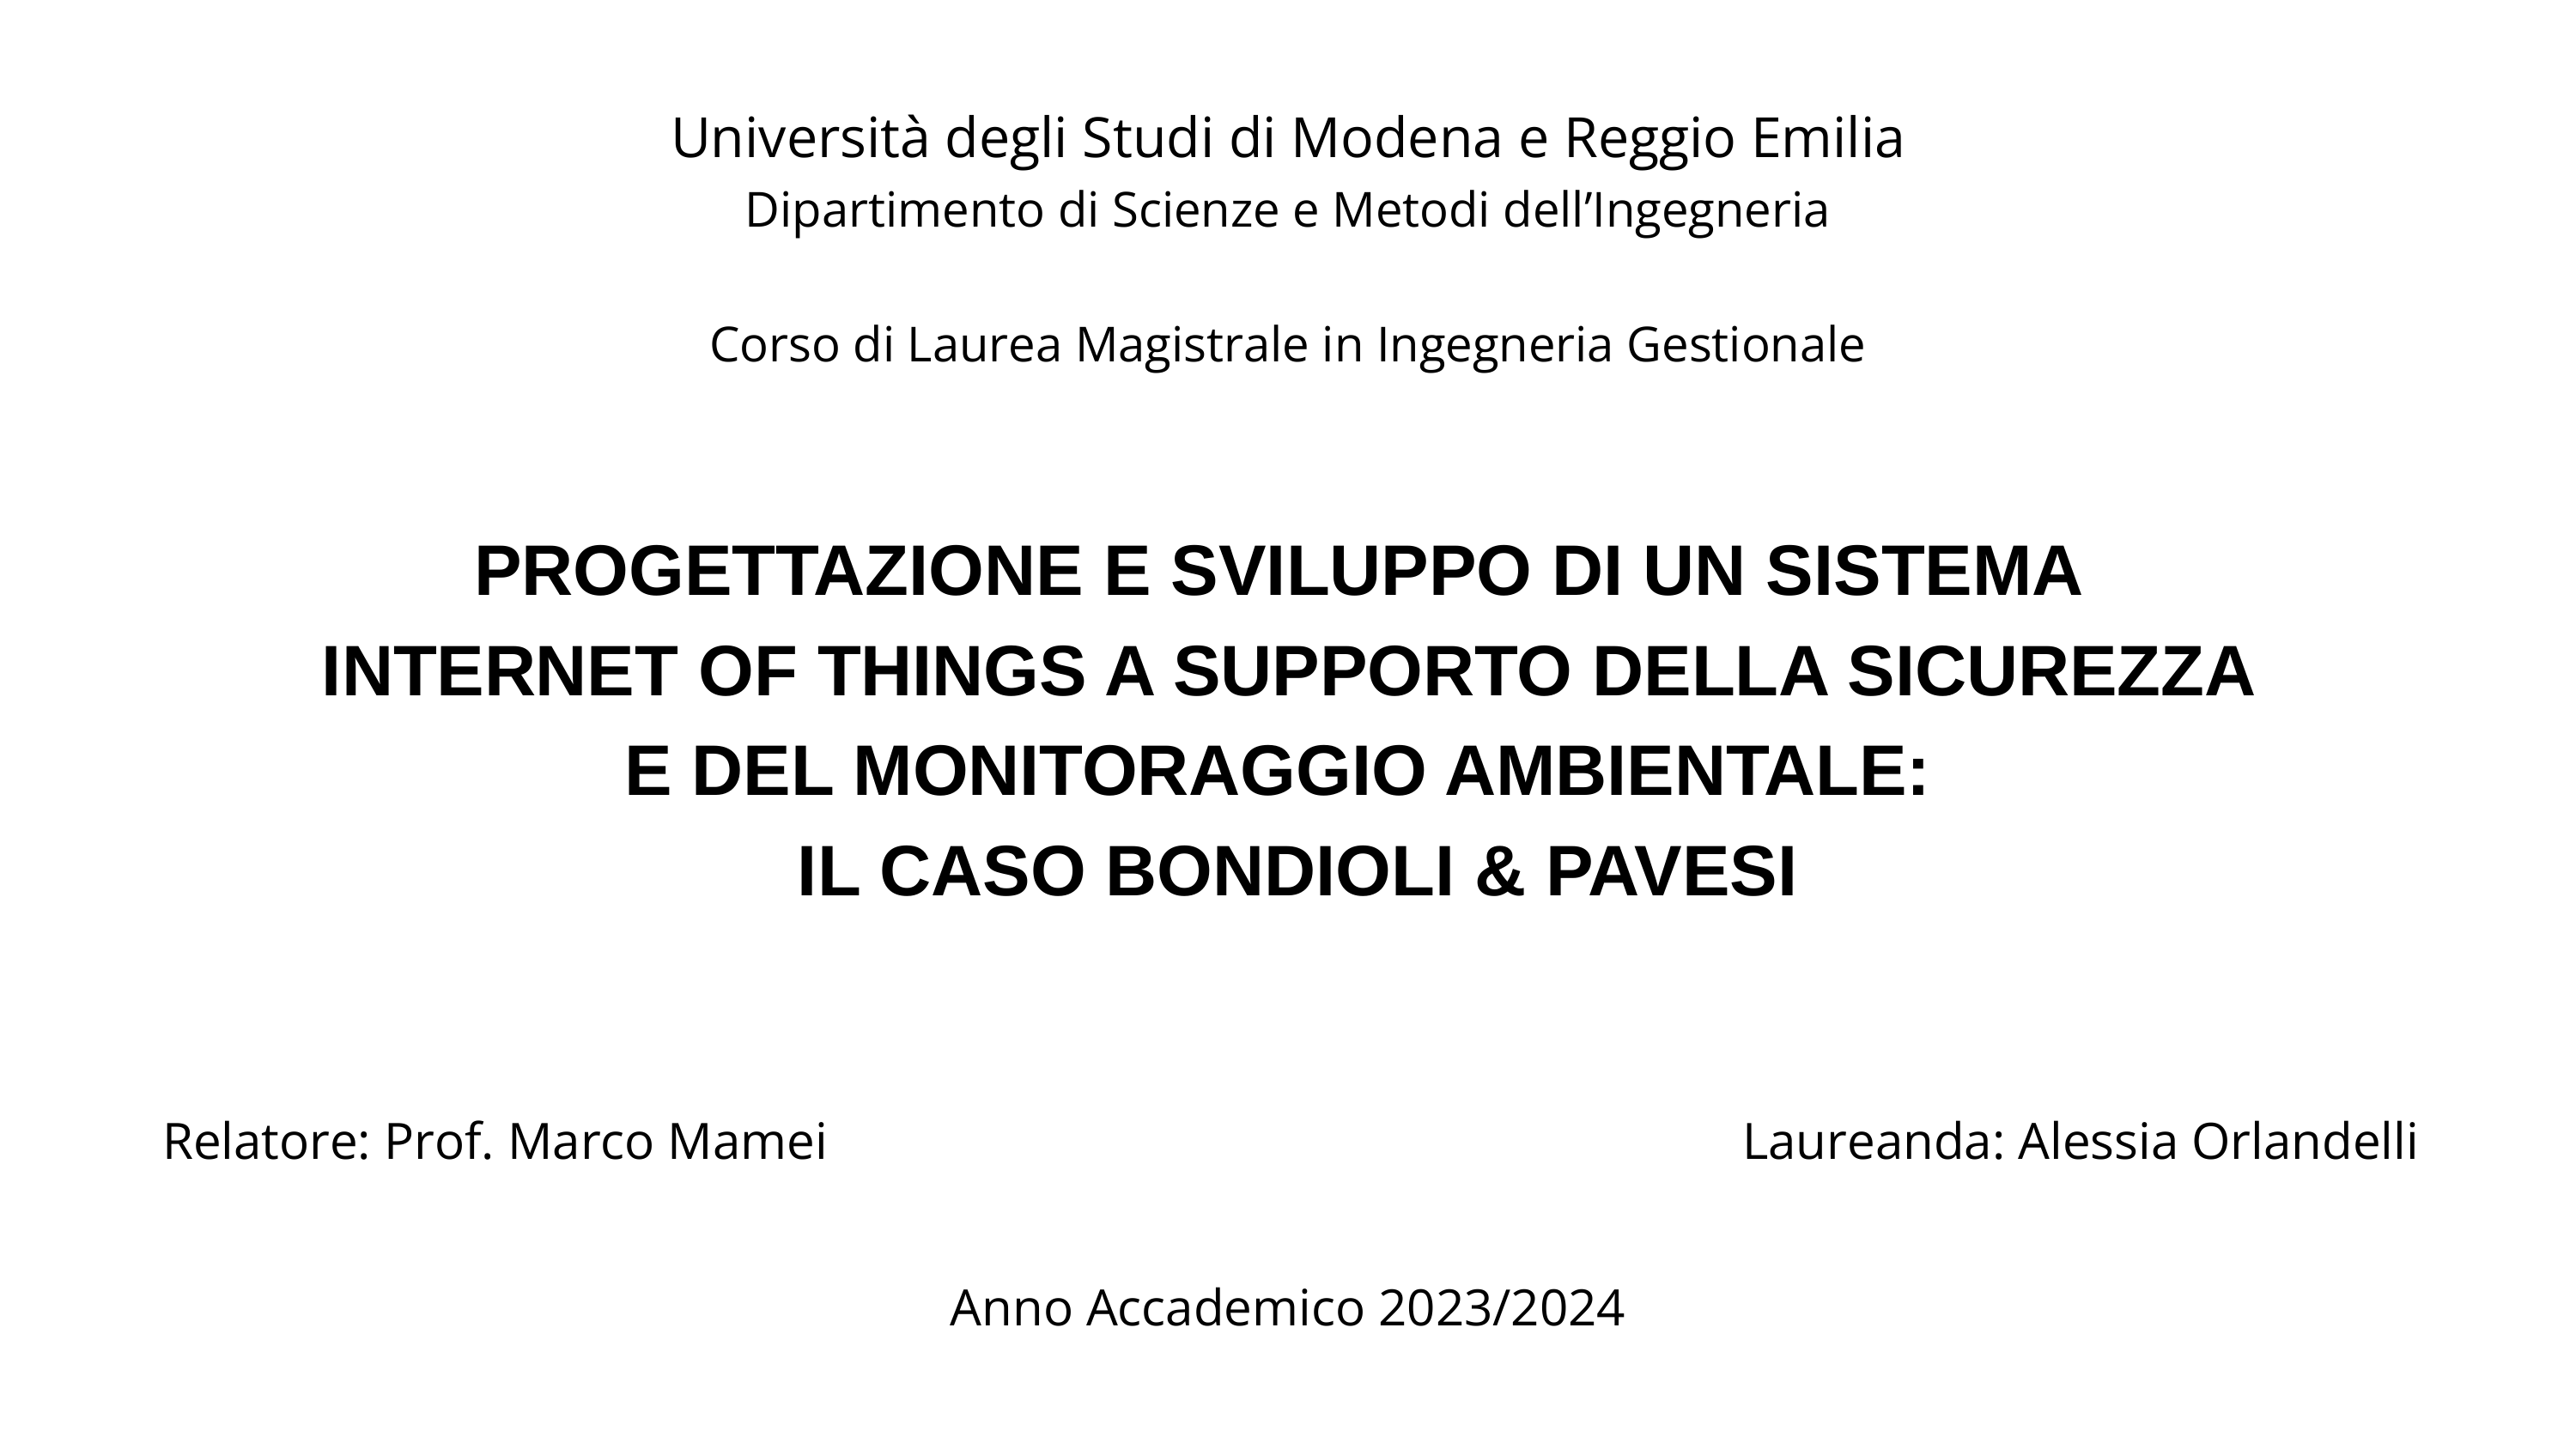

Università degli Studi di Modena e Reggio Emilia
Dipartimento di Scienze e Metodi dell’Ingegneria

Corso di Laurea Magistrale in Ingegneria Gestionale
PROGETTAZIONE E SVILUPPO DI UN SISTEMA
 INTERNET OF THINGS A SUPPORTO DELLA SICUREZZA
E DEL MONITORAGGIO AMBIENTALE:
 IL CASO BONDIOLI & PAVESI
Relatore: Prof. Marco Mamei
Laureanda: Alessia Orlandelli
Anno Accademico 2023/2024